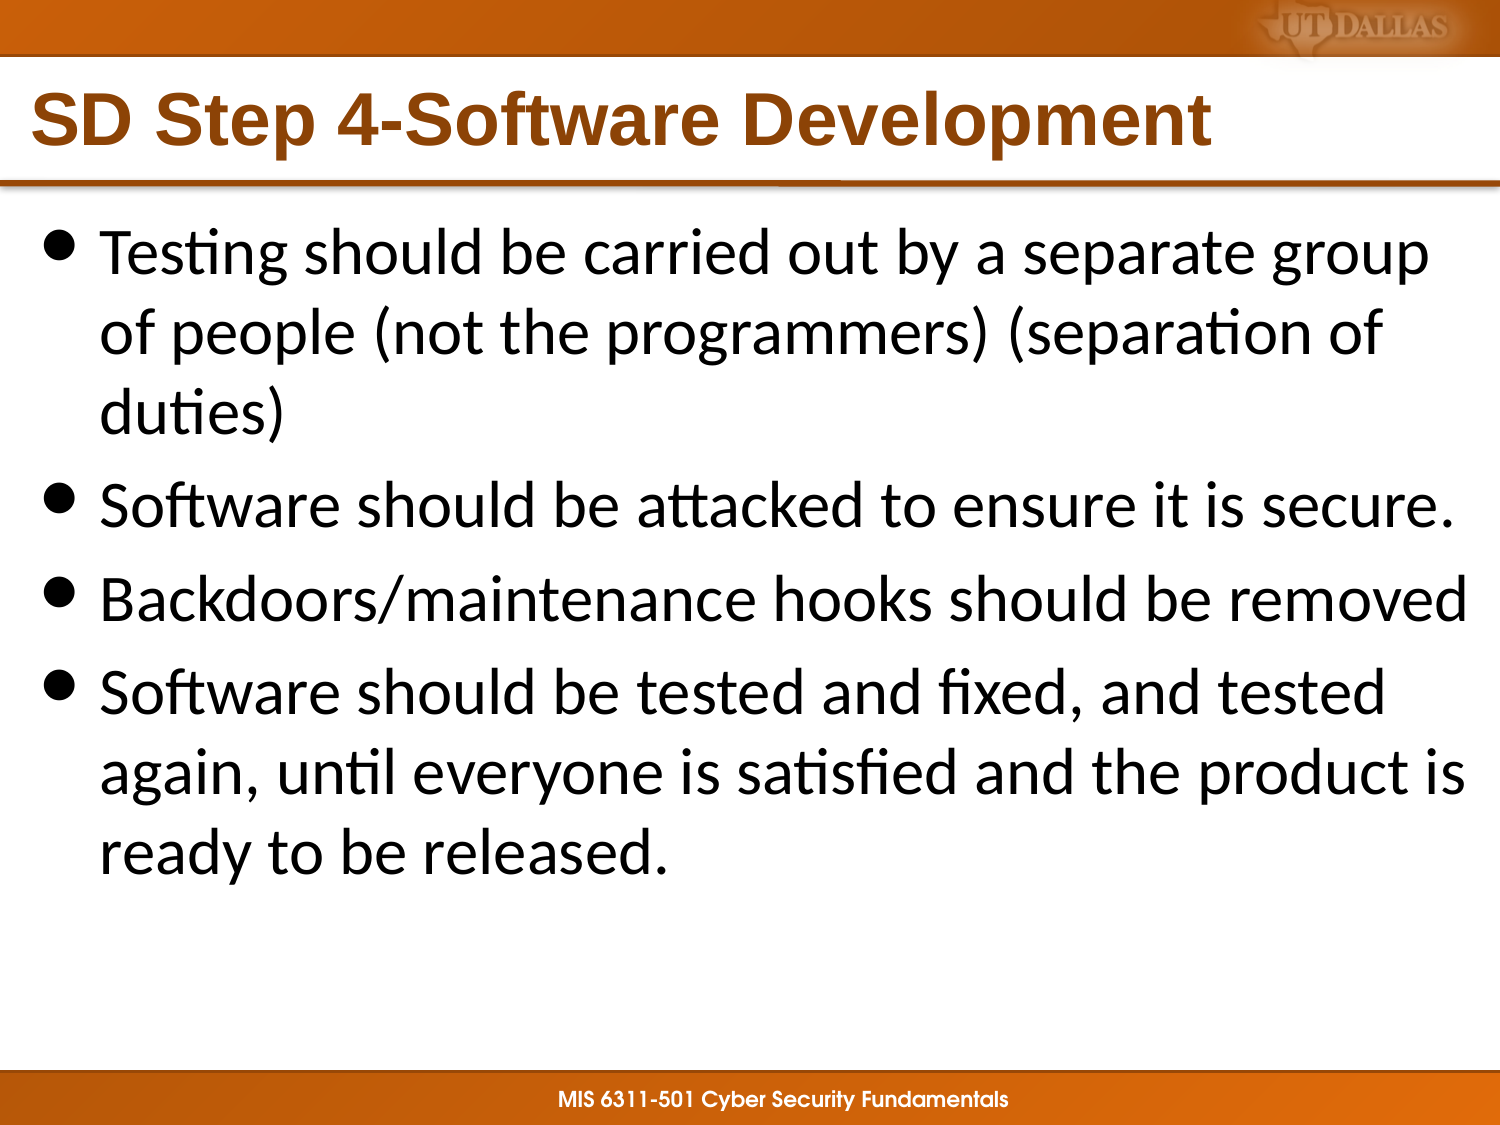

# SD Step 4-Software Development
Testing should be carried out by a separate group of people (not the programmers) (separation of duties)
Software should be attacked to ensure it is secure.
Backdoors/maintenance hooks should be removed
Software should be tested and fixed, and tested again, until everyone is satisfied and the product is ready to be released.